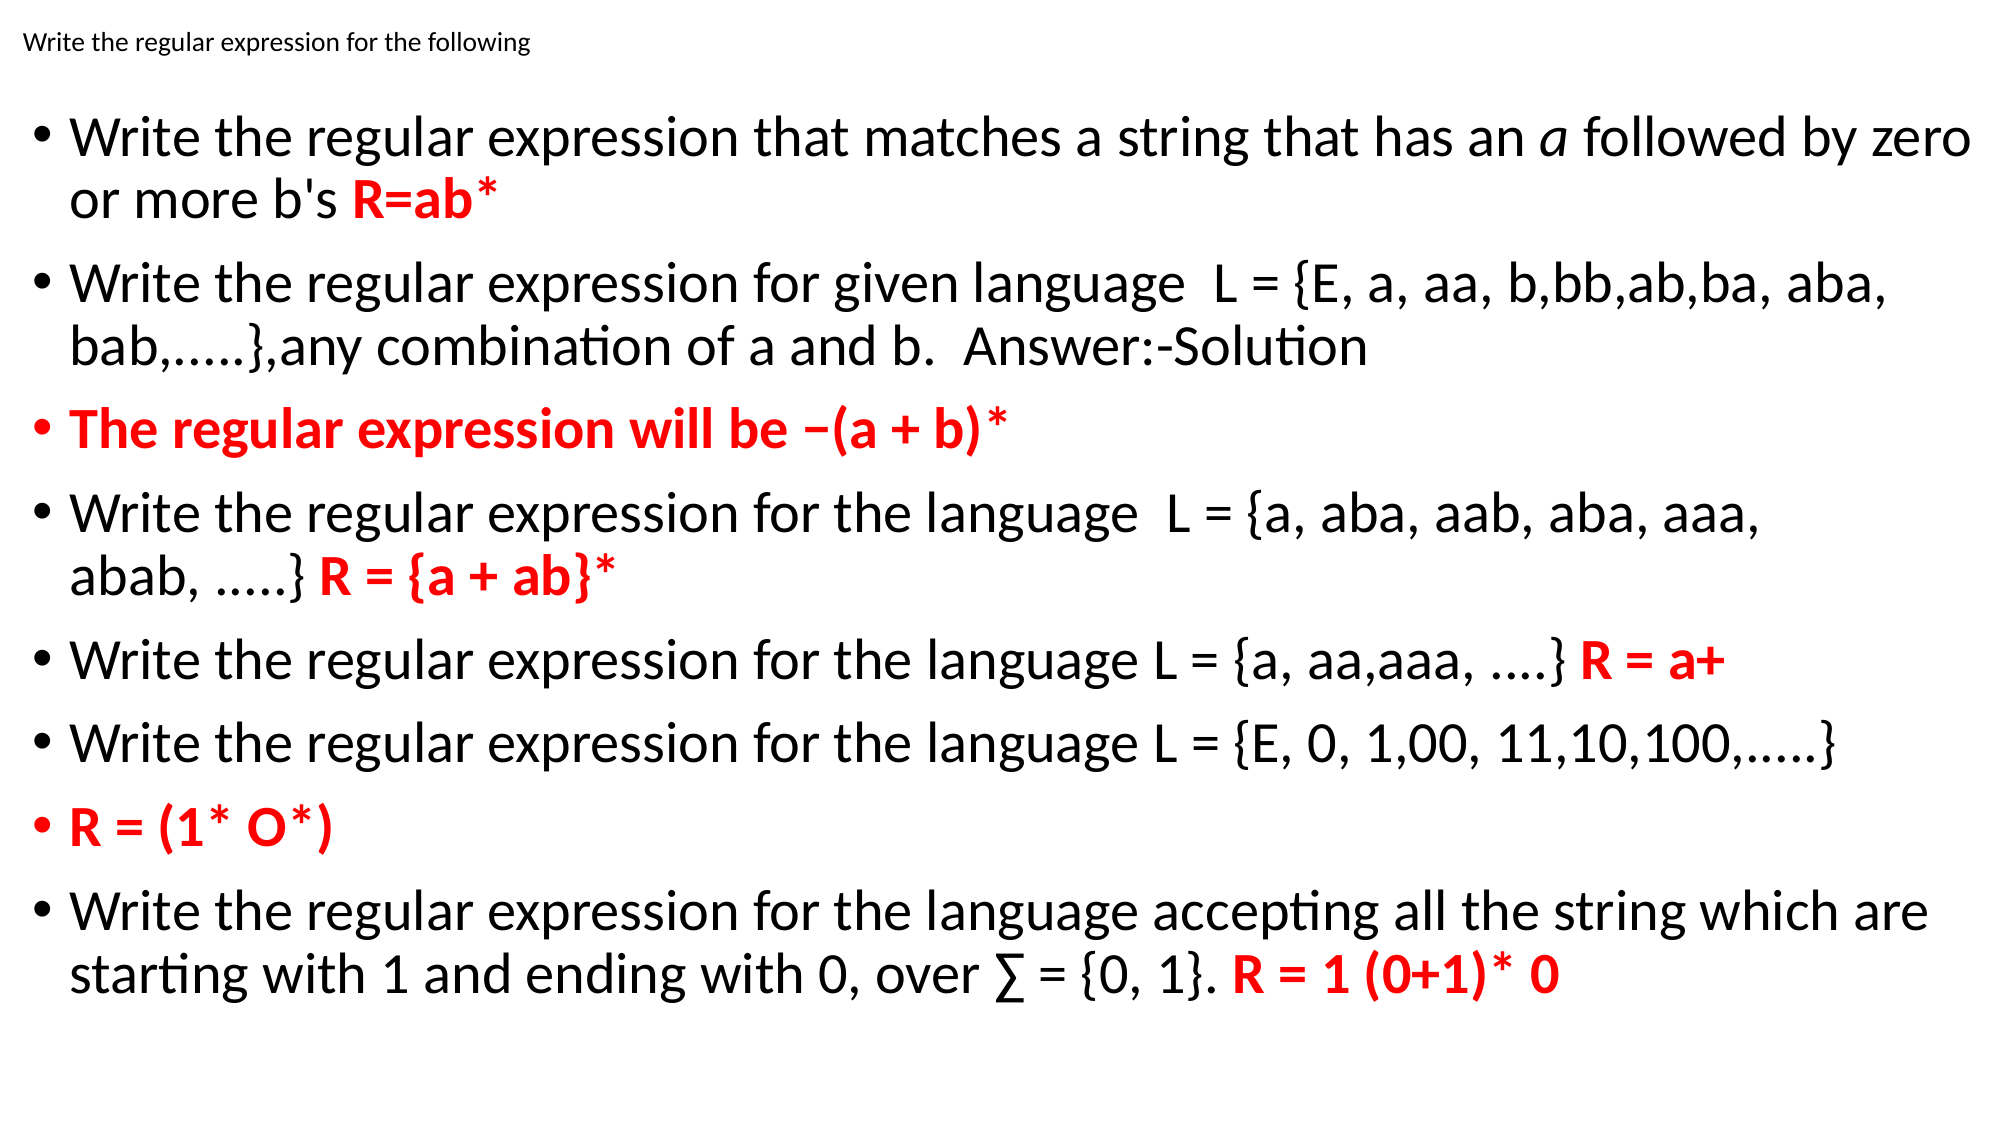

# Write the regular expression for the following
Write the regular expression that matches a string that has an a followed by zero or more b's R=ab*
Write the regular expression for given language  L = {E, a, aa, b,bb,ab,ba, aba, bab,.....},any combination of a and b.  Answer:-Solution
The regular expression will be −(a + b)*
Write the regular expression for the language  L = {a, aba, aab, aba, aaa, abab, .....} R = {a + ab}*
Write the regular expression for the language L = {a, aa,aaa, ....} R = a+
Write the regular expression for the language L = {E, 0, 1,00, 11,10,100,.....}
R = (1* O*)
Write the regular expression for the language accepting all the string which are starting with 1 and ending with 0, over ∑ = {0, 1}. R = 1 (0+1)* 0